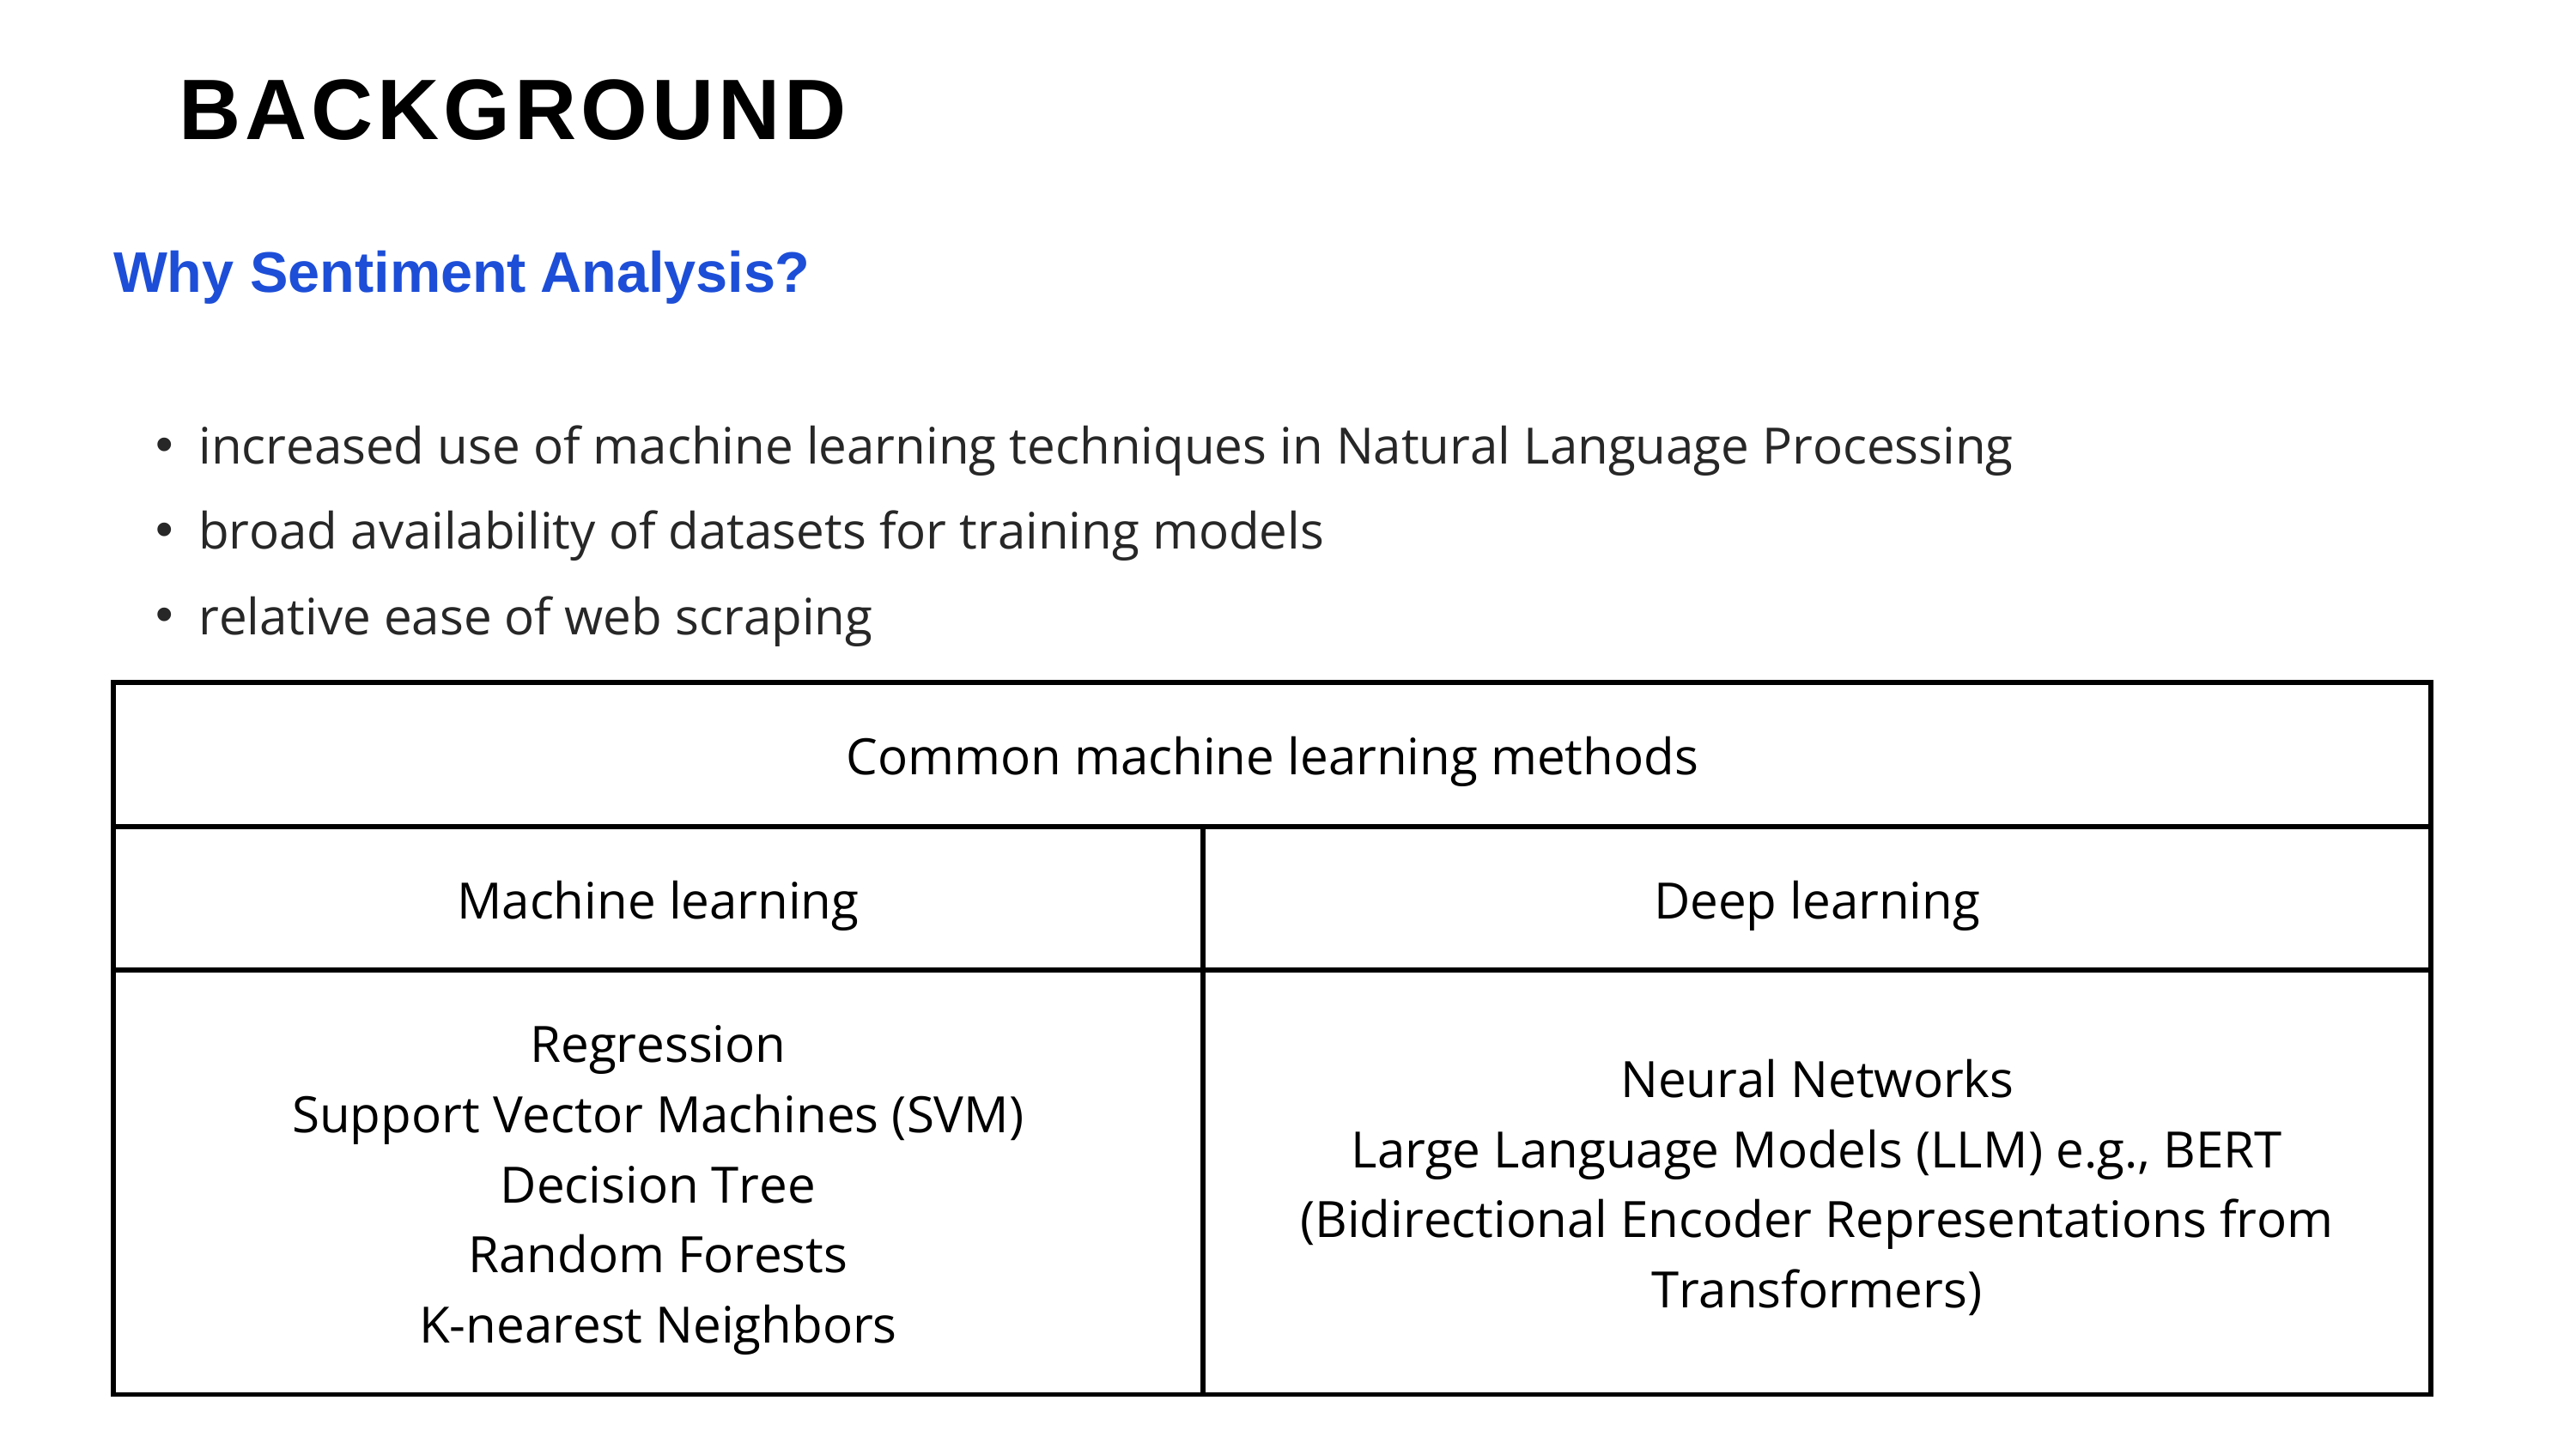

BACKGROUND
Why Sentiment Analysis?

increased use of machine learning techniques in Natural Language Processing
broad availability of datasets for training models
relative ease of web scraping

| Common machine learning methods | Common machine learning methods |
| --- | --- |
| Machine learning | Deep learning |
| Regression Support Vector Machines (SVM) Decision Tree Random Forests K-nearest Neighbors | Neural Networks Large Language Models (LLM) e.g., BERT (Bidirectional Encoder Representations from Transformers) |